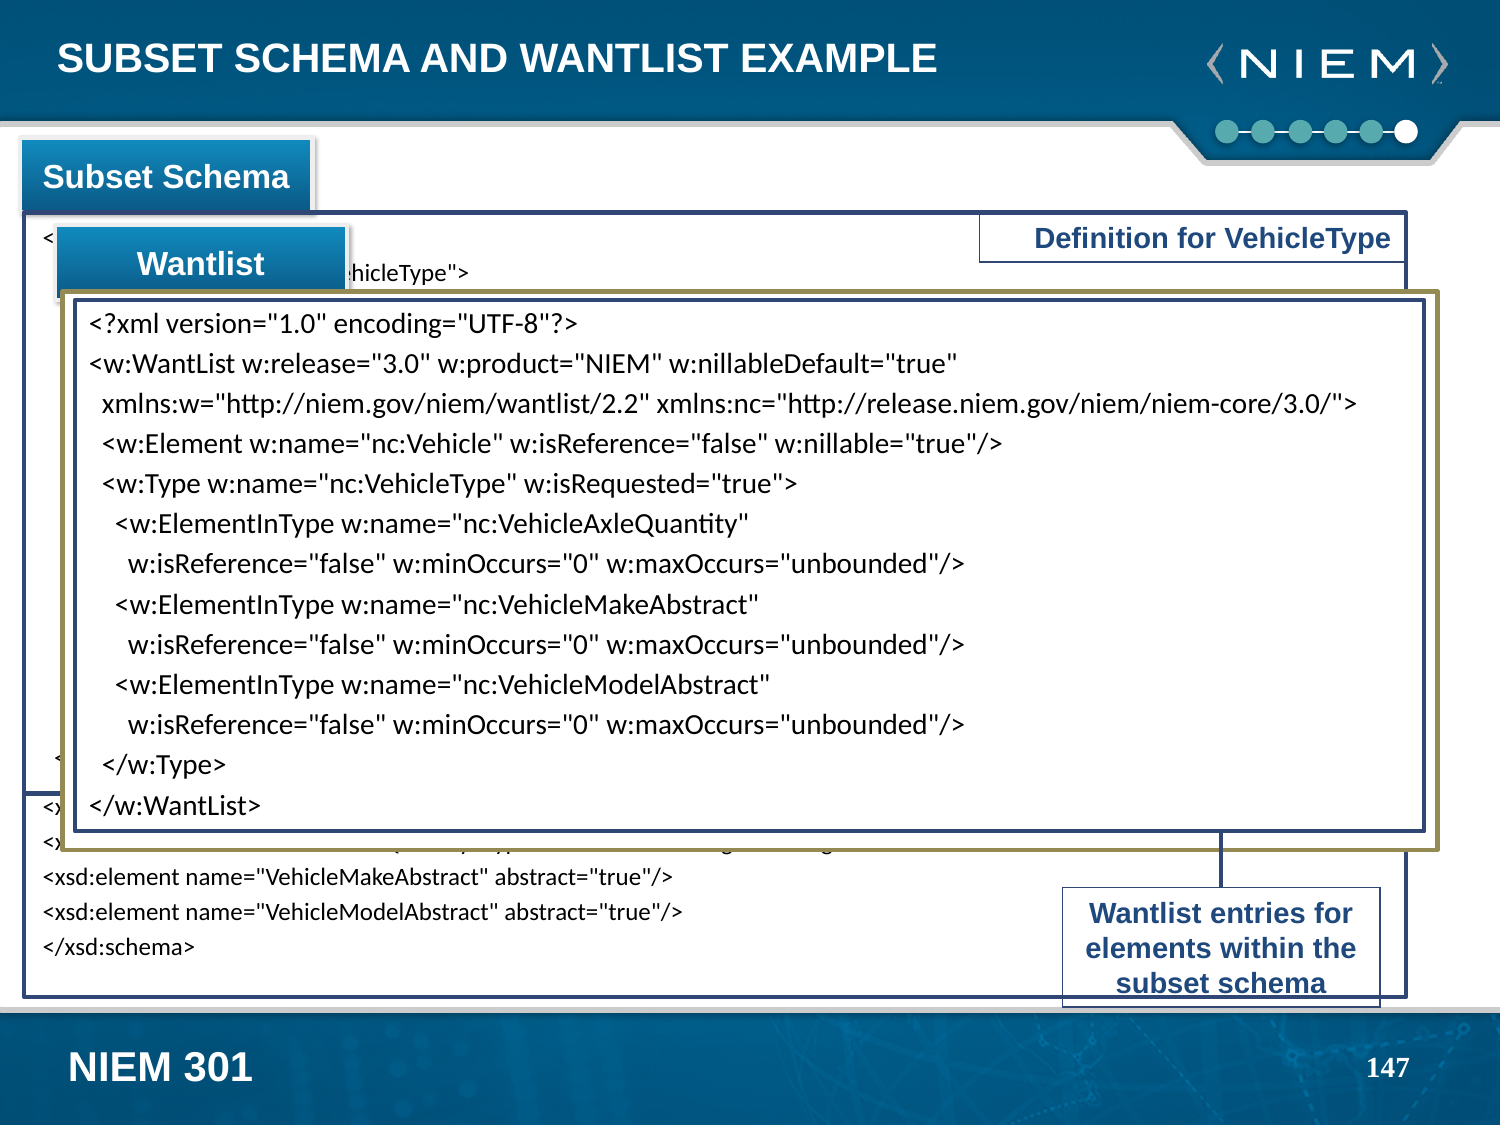

# Subset Schema and Wantlist Example

Subset Schema
Definition for VehicleType

Globally defined vehicle elements
<xsd:schema>
  <xsd:complexType name="VehicleType">
    <xsd:annotation>
      <xsd:documentation>A data type for a conveyance designed to carry an operator, passengers and/or cargo, over land.</xs:documentation>
    </xsd:annotation>
    <xsd:complexContent>
      <xsd:extension base="nc:ConveyanceType">
        <xsd:sequence>
          <xsd:element ref="nc:VehicleAxleQuantity" minOccurs="0" maxOccurs="unbounded"/>
          <xsd:element ref="nc:VehicleMakeAbstract" minOccurs="0" maxOccurs="unbounded"/>
          <xsd:element ref="nc:VehicleModelAbstract" minOccurs="0" maxOccurs="unbounded"/>
</xsd:sequence>
      </xsd:extension>
    </xsd:complexContent>
  </xsd:complexType>

<xsd:element name="Vehicle" type="nc:VehicleType"/>
<xsd:element name="VehicleAxleQuantity" type="niem-xsd:nonNegativeInteger"/>
<xsd:element name="VehicleMakeAbstract" abstract="true"/>
<xsd:element name="VehicleModelAbstract" abstract="true"/>
</xsd:schema>
Wantlist

<?xml version="1.0" encoding="UTF-8"?>
<w:WantList w:release="3.0" w:product="NIEM" w:nillableDefault="true"
  xmlns:w="http://niem.gov/niem/wantlist/2.2" xmlns:nc="http://release.niem.gov/niem/niem-core/3.0/">
  <w:Element w:name="nc:Vehicle" w:isReference="false" w:nillable="true"/>
  <w:Type w:name="nc:VehicleType" w:isRequested="true">
    <w:ElementInType w:name="nc:VehicleAxleQuantity"
      w:isReference="false" w:minOccurs="0" w:maxOccurs="unbounded"/>
    <w:ElementInType w:name="nc:VehicleMakeAbstract"
      w:isReference="false" w:minOccurs="0" w:maxOccurs="unbounded"/>
    <w:ElementInType w:name="nc:VehicleModelAbstract"
      w:isReference="false" w:minOccurs="0" w:maxOccurs="unbounded"/>
  </w:Type>
</w:WantList>

Wantlist entries for elements within the subset schema
147